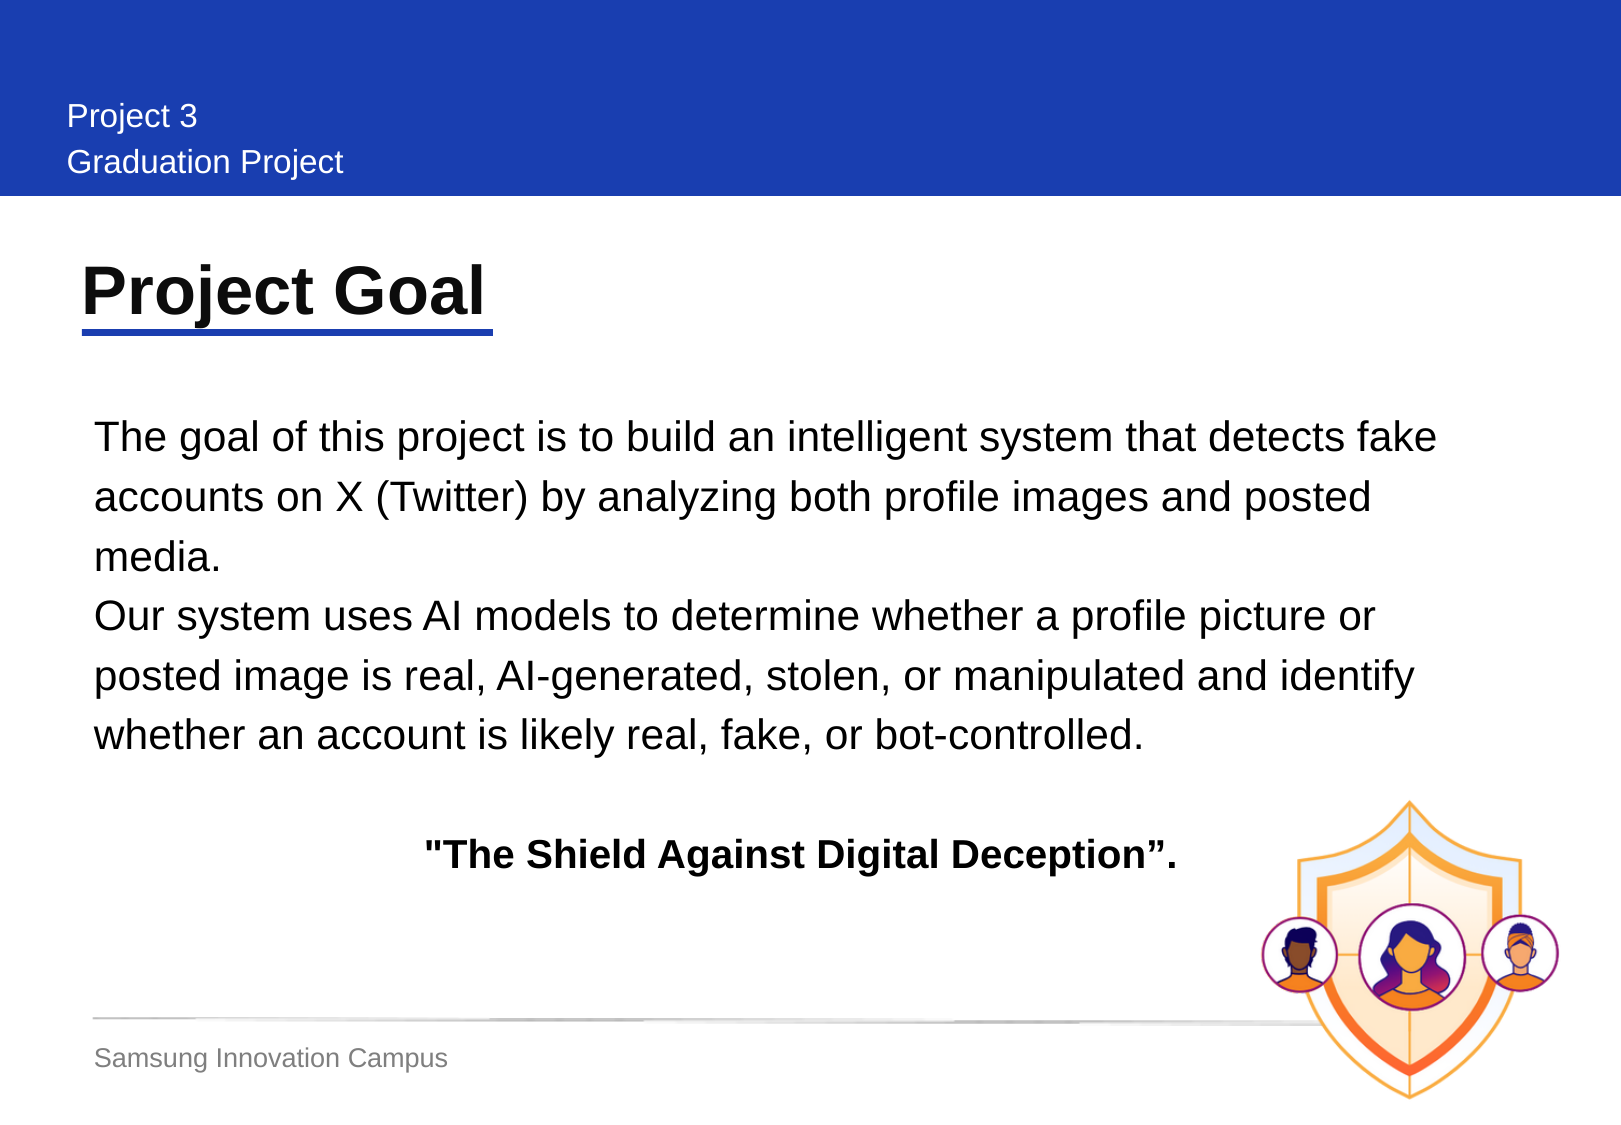

Project 3
Graduation Project
Project Goal

The goal of this project is to build an intelligent system that detects fake accounts on X (Twitter) by analyzing both profile images and posted media.
Our system uses AI models to determine whether a profile picture or posted image is real, AI-generated, stolen, or manipulated and identify whether an account is likely real, fake, or bot-controlled.

"The Shield Against Digital Deception”.

Samsung Innovation Campus